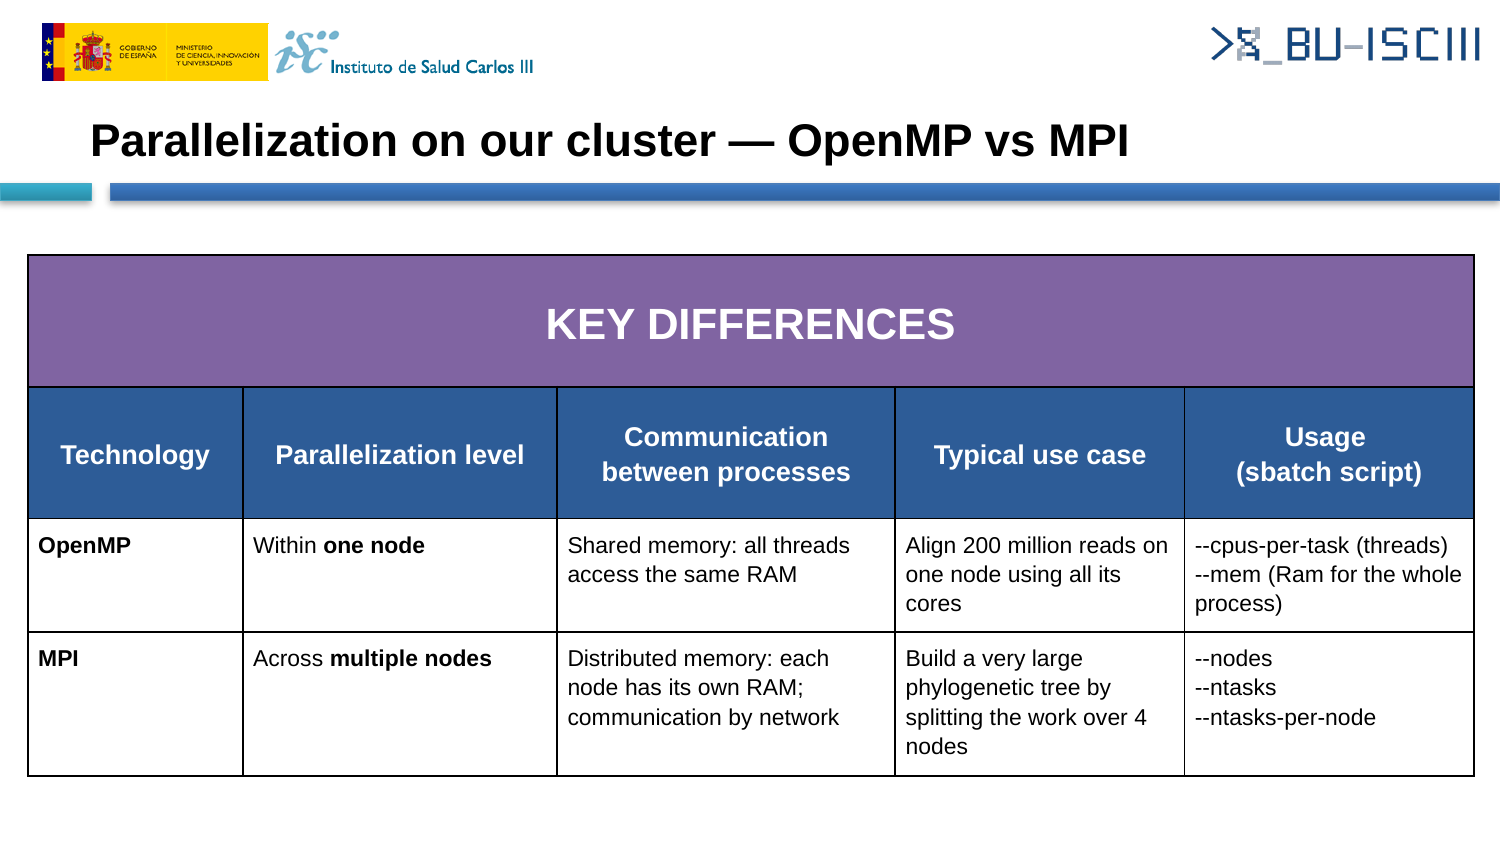

# Parallelization on our cluster — OpenMP vs MPI
| KEY DIFFERENCES |  |  |  |  |
| --- | --- | --- | --- | --- |
| Technology | Parallelization level | Communication between processes | Typical use case | Usage (sbatch script) |
| OpenMP | Within one node | Shared memory: all threads access the same RAM | Align 200 million reads on one node using all its cores | --cpus-per-task (threads) --mem (Ram for the whole process) |
| MPI | Across multiple nodes | Distributed memory: each node has its own RAM; communication by network | Build a very large phylogenetic tree by splitting the work over 4 nodes | --nodes --ntasks --ntasks-per-node |